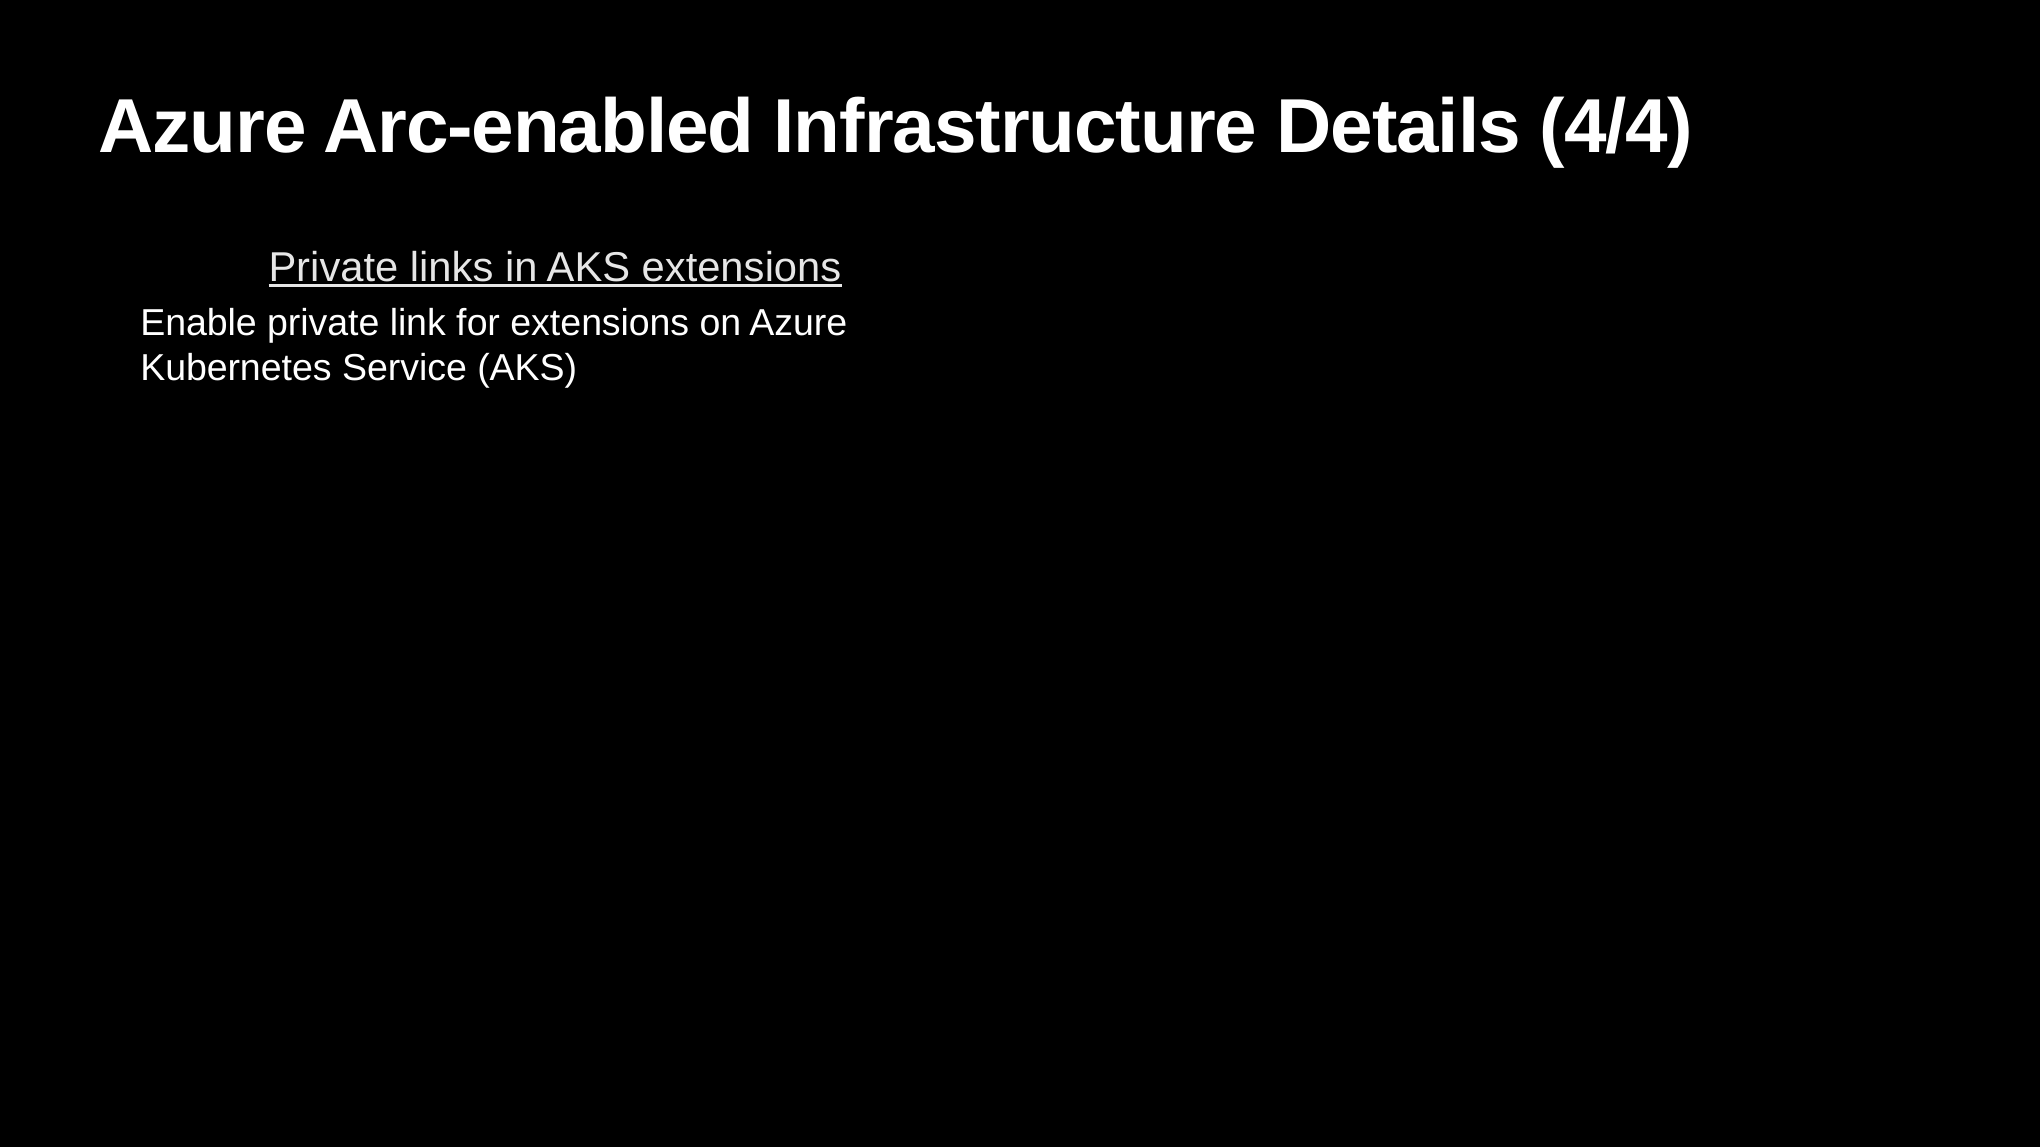

# Azure Arc-enabled Infrastructure Details (4/4)
Private links in AKS extensions
Enable private link for extensions on Azure Kubernetes Service (AKS)